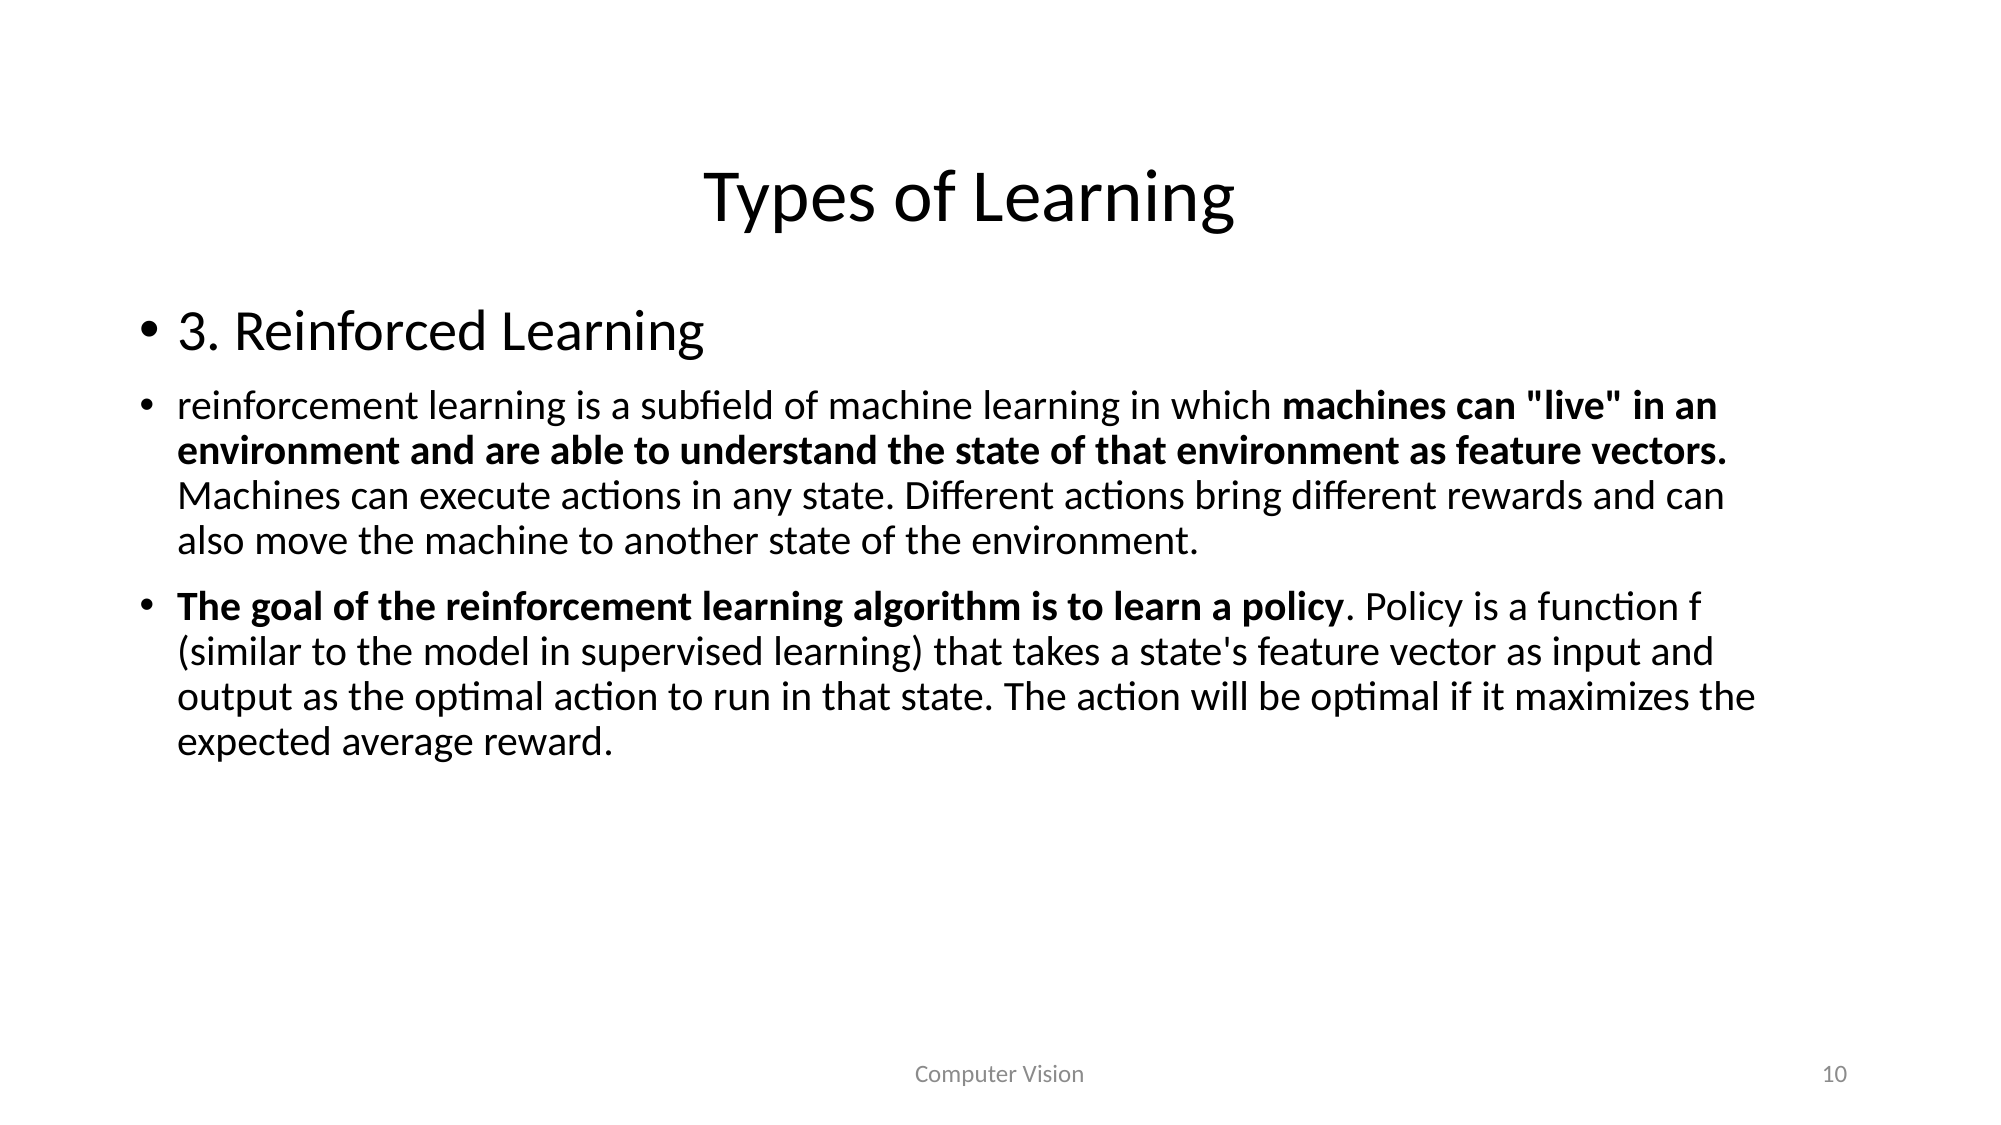

# Types of Learning
3. Reinforced Learning
reinforcement learning is a subfield of machine learning in which machines can "live" in an environment and are able to understand the state of that environment as feature vectors. Machines can execute actions in any state. Different actions bring different rewards and can also move the machine to another state of the environment.
The goal of the reinforcement learning algorithm is to learn a policy. Policy is a function f (similar to the model in supervised learning) that takes a state's feature vector as input and output as the optimal action to run in that state. The action will be optimal if it maximizes the expected average reward.

Computer Vision
10